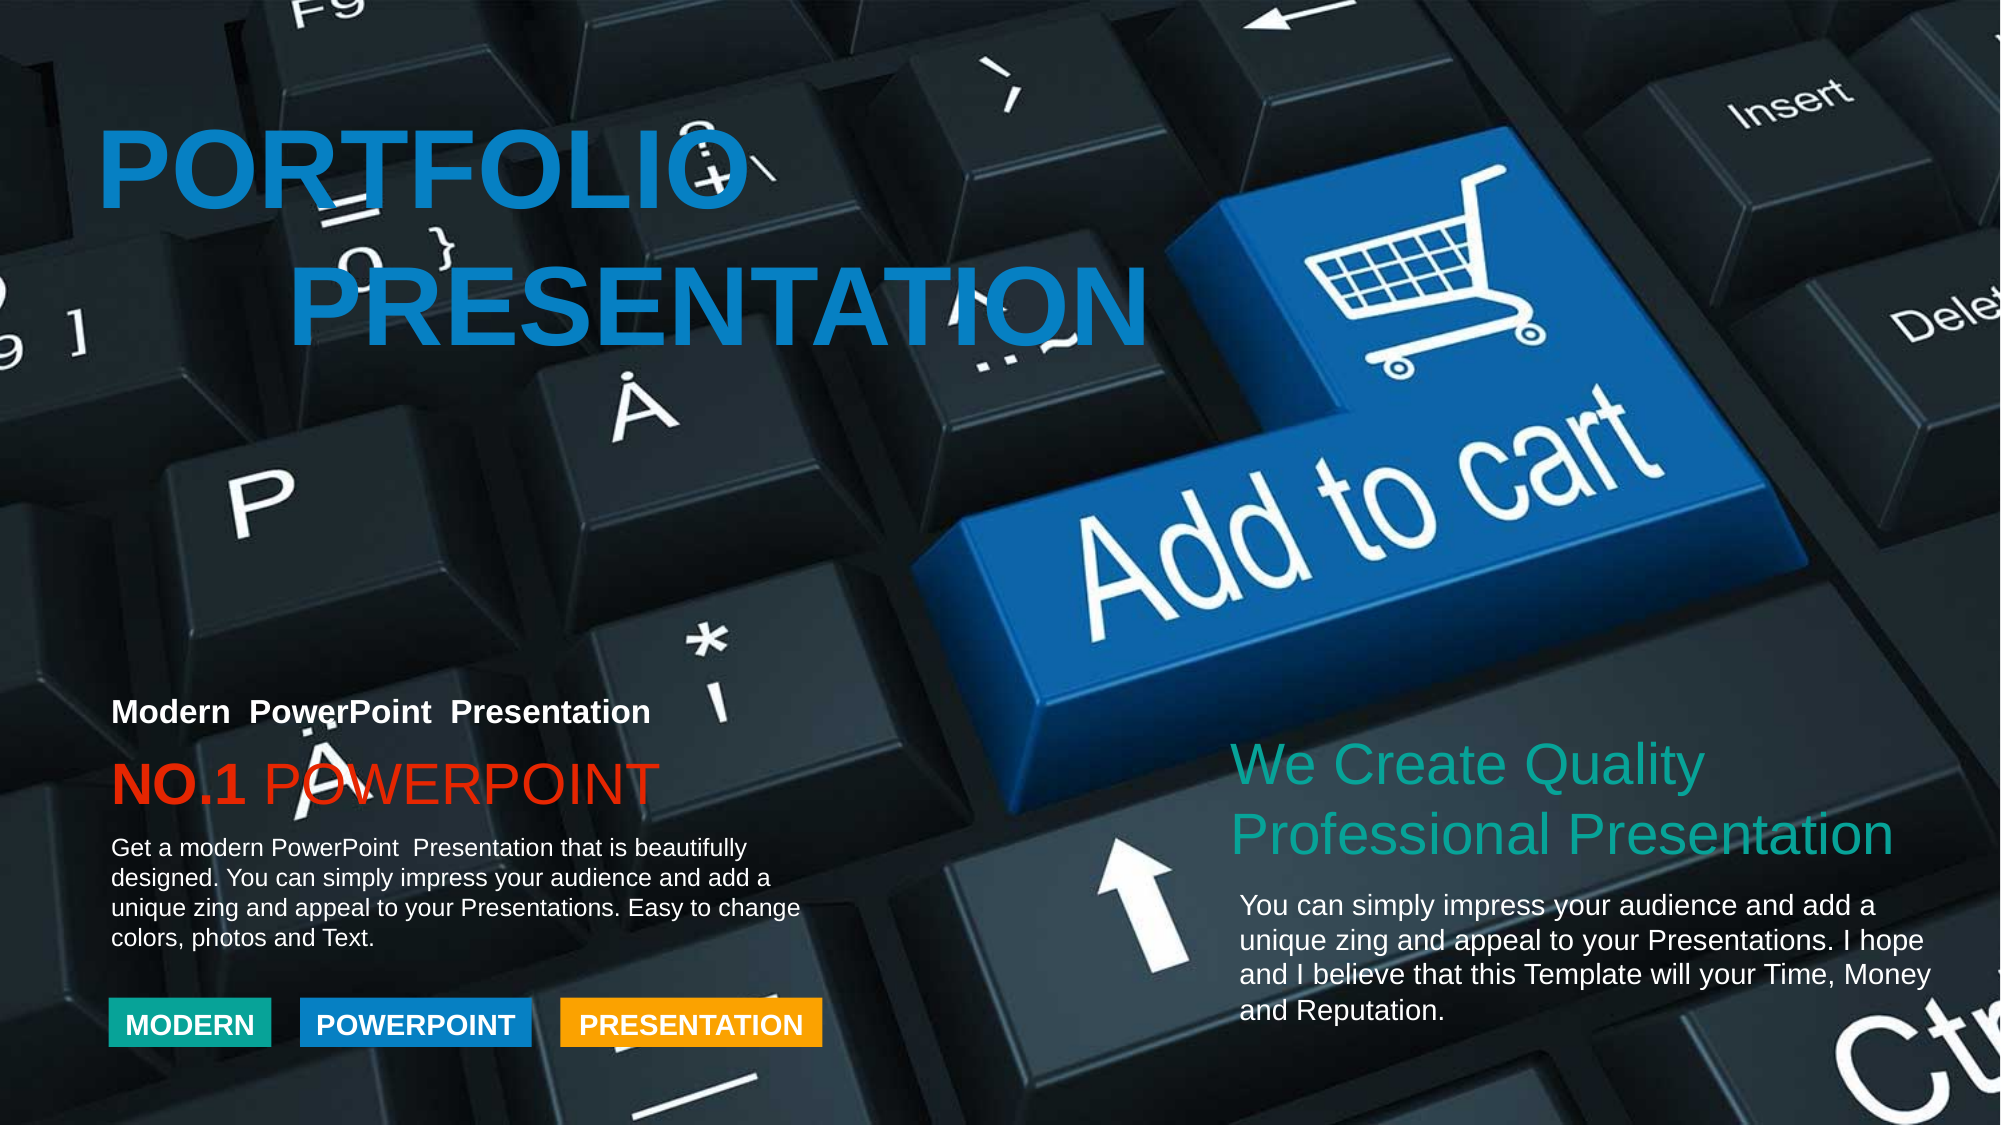

PORTFOLIO
PRESENTATION
Modern  PowerPoint  Presentation
We Create Quality
Professional Presentation
NO.1 POWERPOINT
Get a modern PowerPoint  Presentation that is beautifully designed. You can simply impress your audience and add a unique zing and appeal to your Presentations. Easy to change colors, photos and Text.
You can simply impress your audience and add a unique zing and appeal to your Presentations. I hope and I believe that this Template will your Time, Money and Reputation.
MODERN
POWERPOINT
PRESENTATION